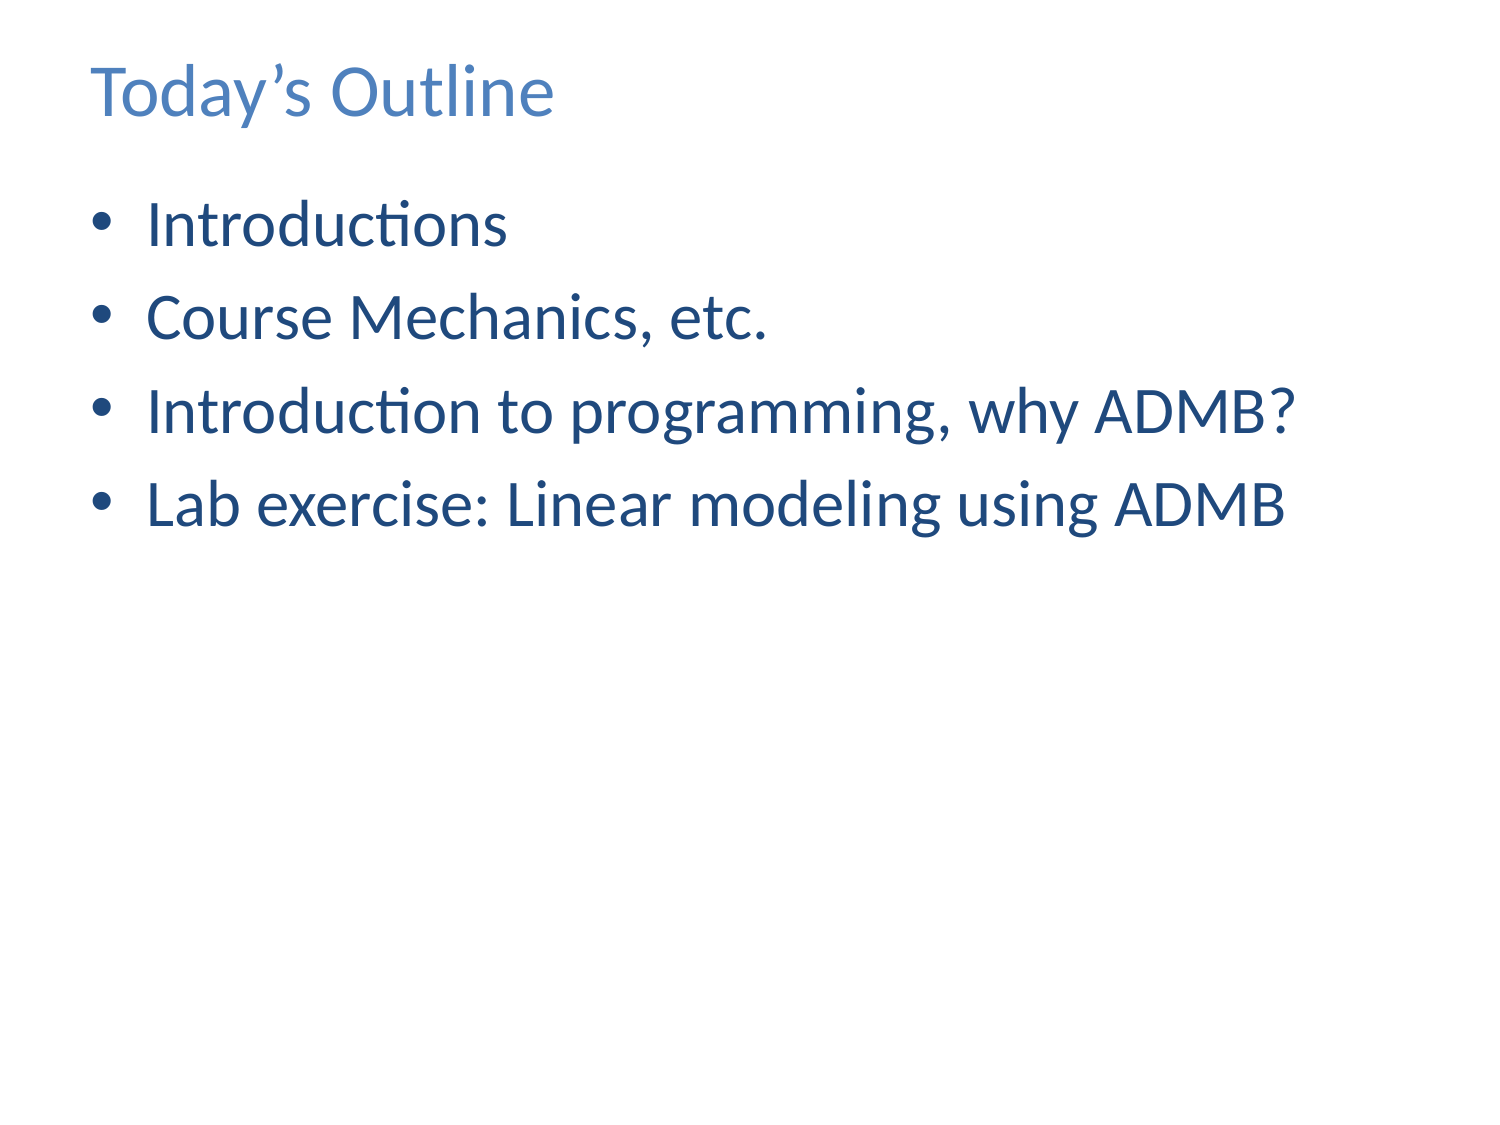

# Today’s Outline
Introductions
Course Mechanics, etc.
Introduction to programming, why ADMB?
Lab exercise: Linear modeling using ADMB